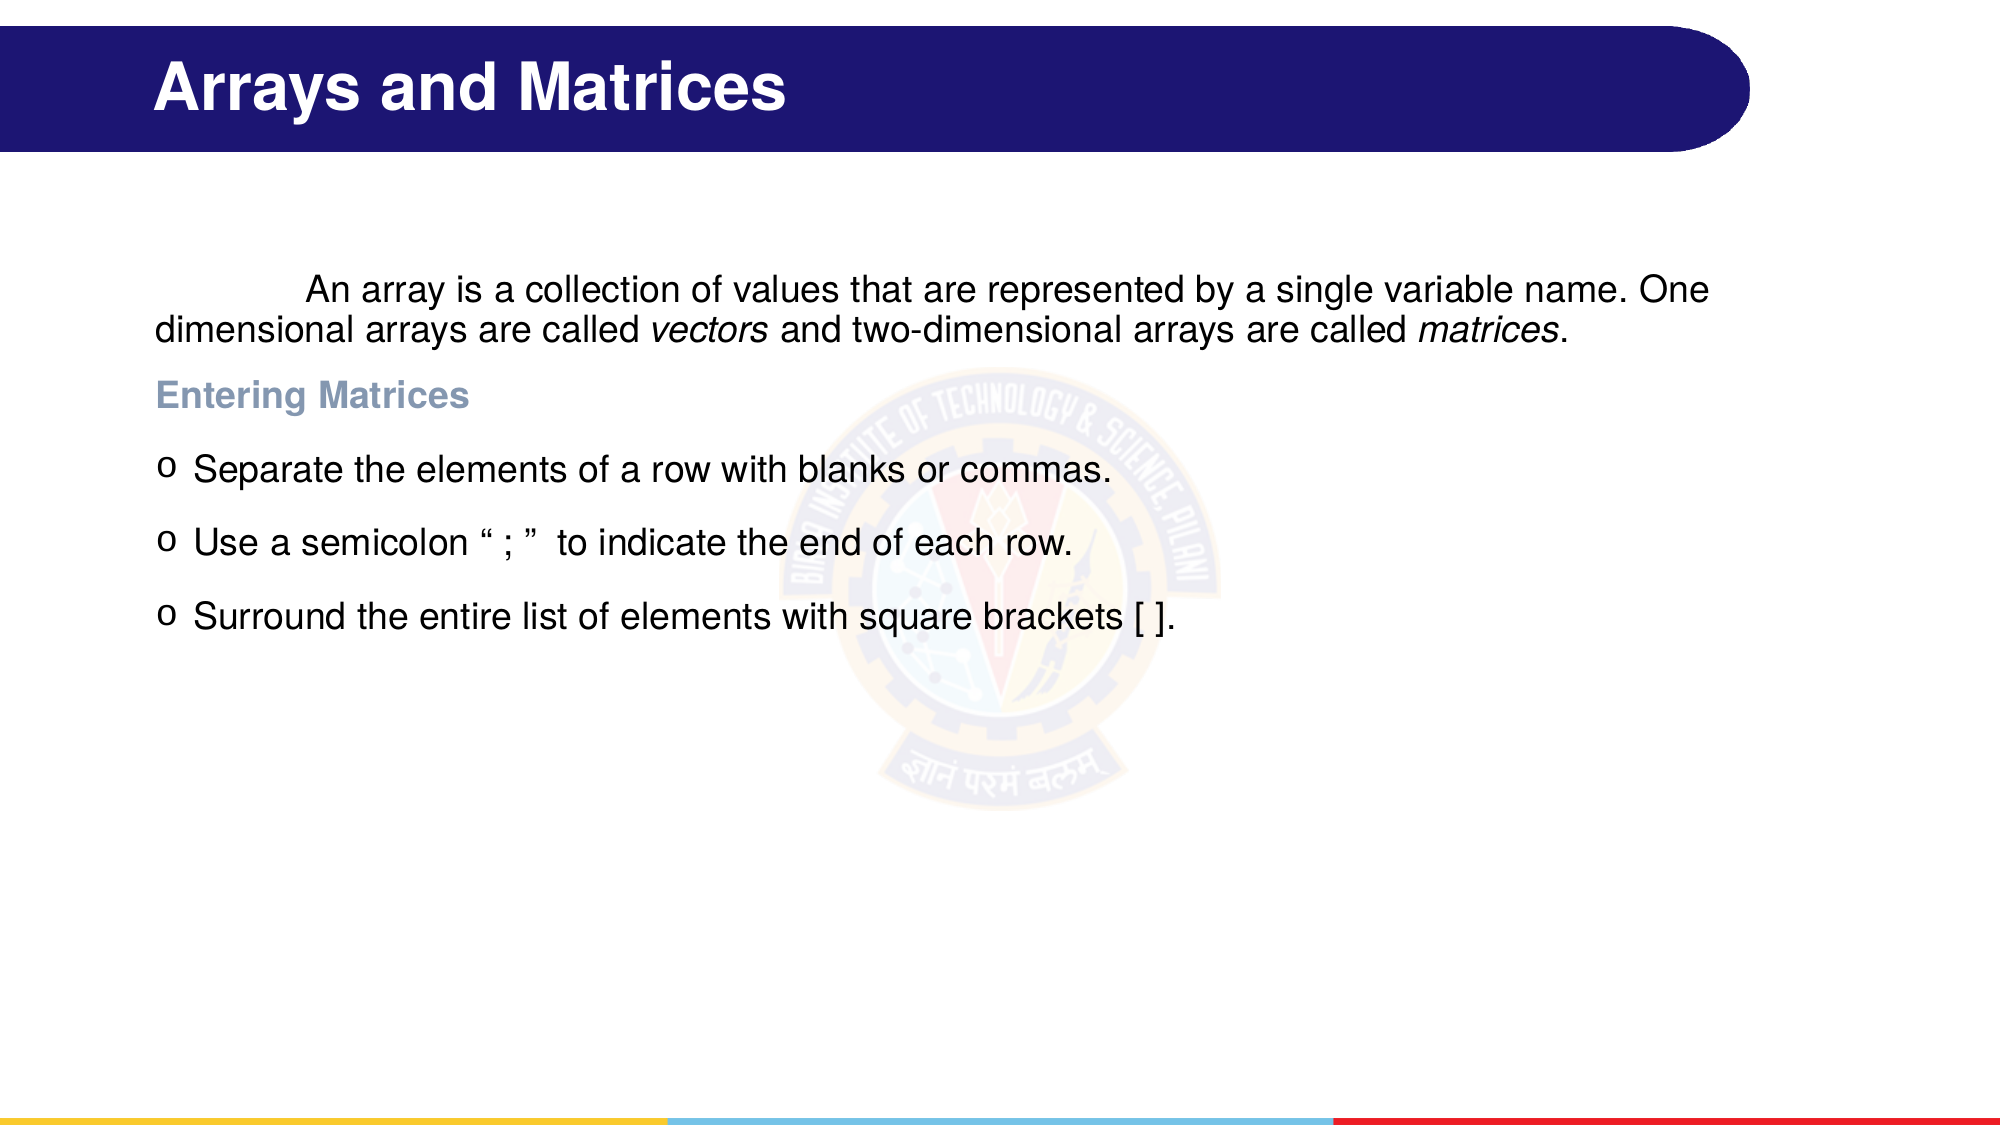

# Arrays and Matrices

	An array is a collection of values that are represented by a single variable name. One dimensional arrays are called vectors and two-dimensional arrays are called matrices.
Entering Matrices
Separate the elements of a row with blanks or commas.
Use a semicolon “ ; ”  to indicate the end of each row.
Surround the entire list of elements with square brackets [ ].